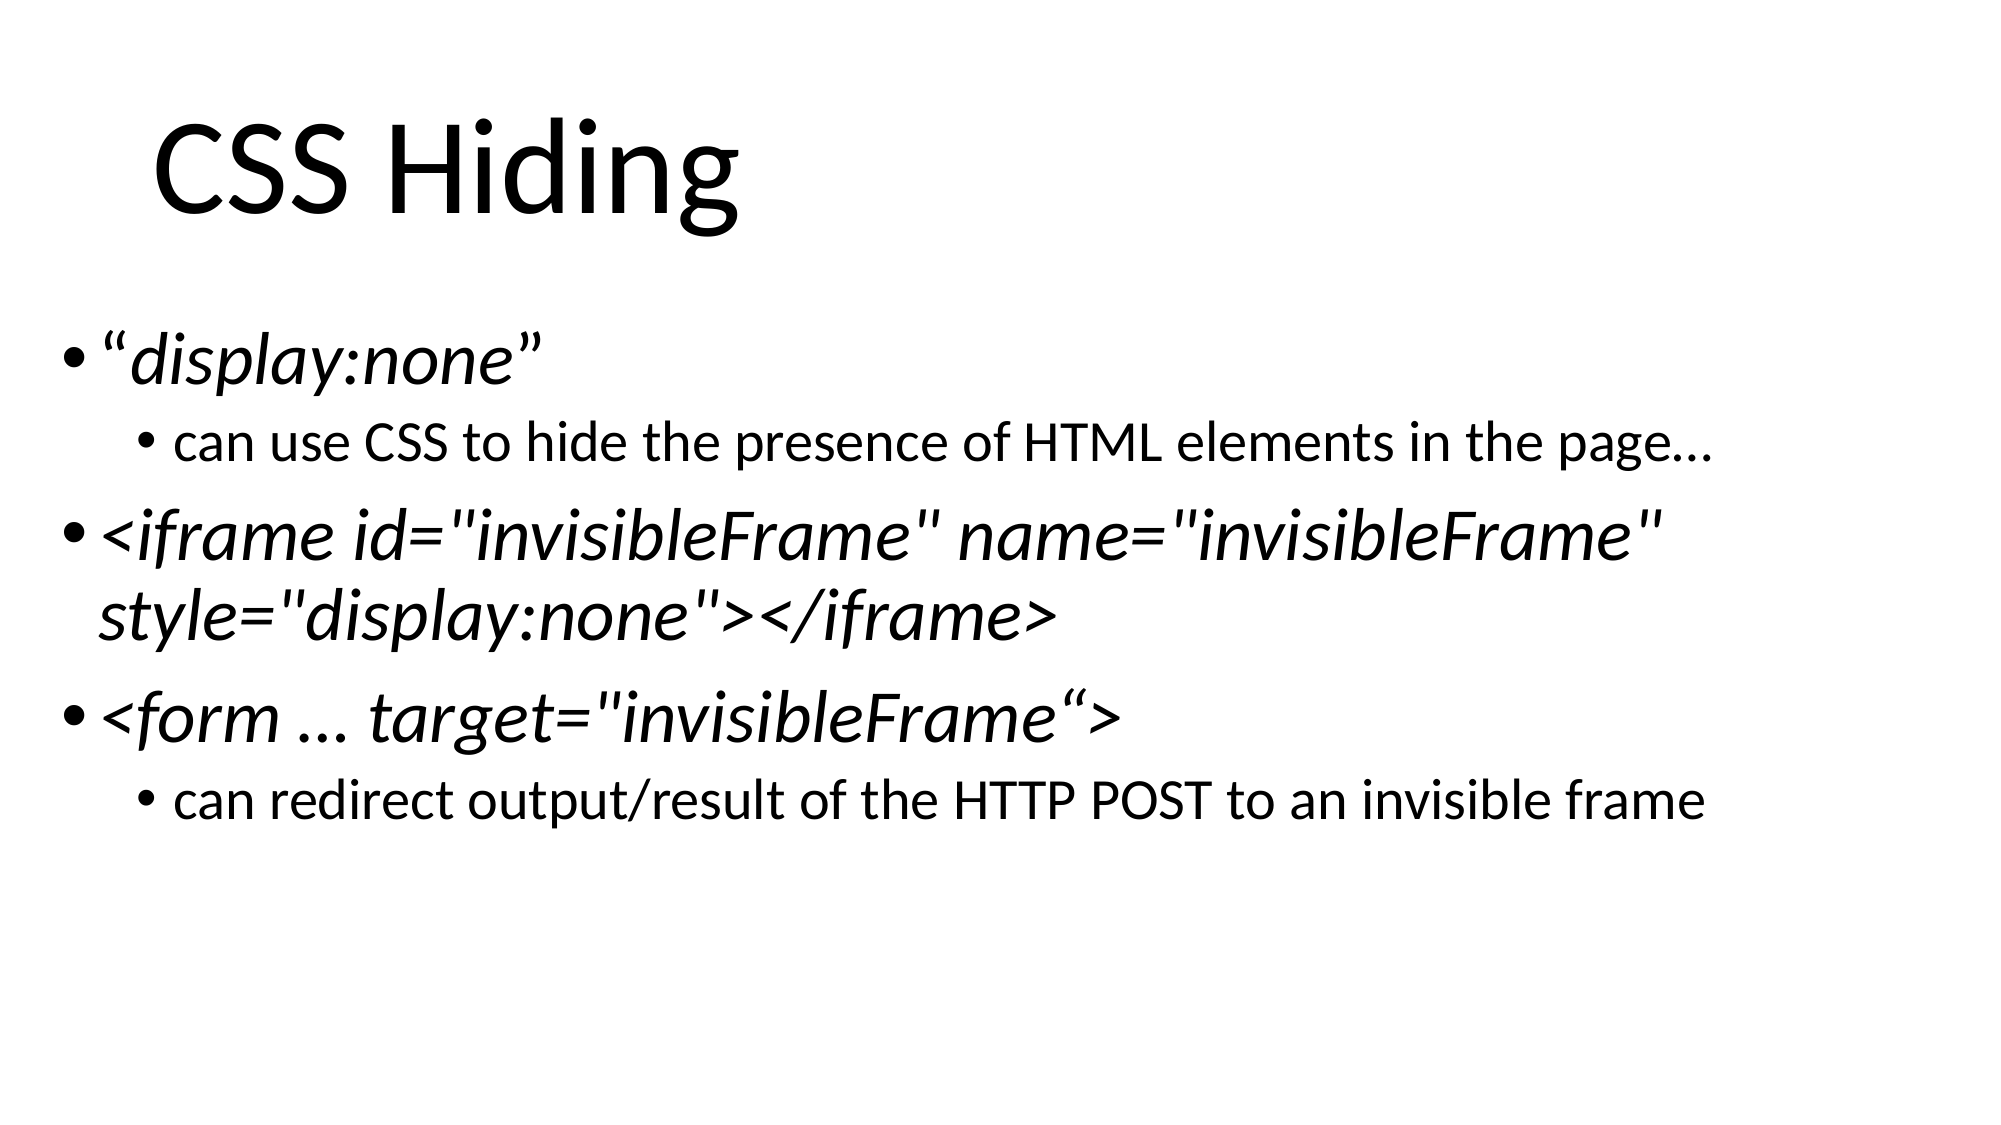

# CSS Hiding
“display:none”
can use CSS to hide the presence of HTML elements in the page…
<iframe id="invisibleFrame" name="invisibleFrame" style="display:none"></iframe>
<form … target="invisibleFrame“>
can redirect output/result of the HTTP POST to an invisible frame